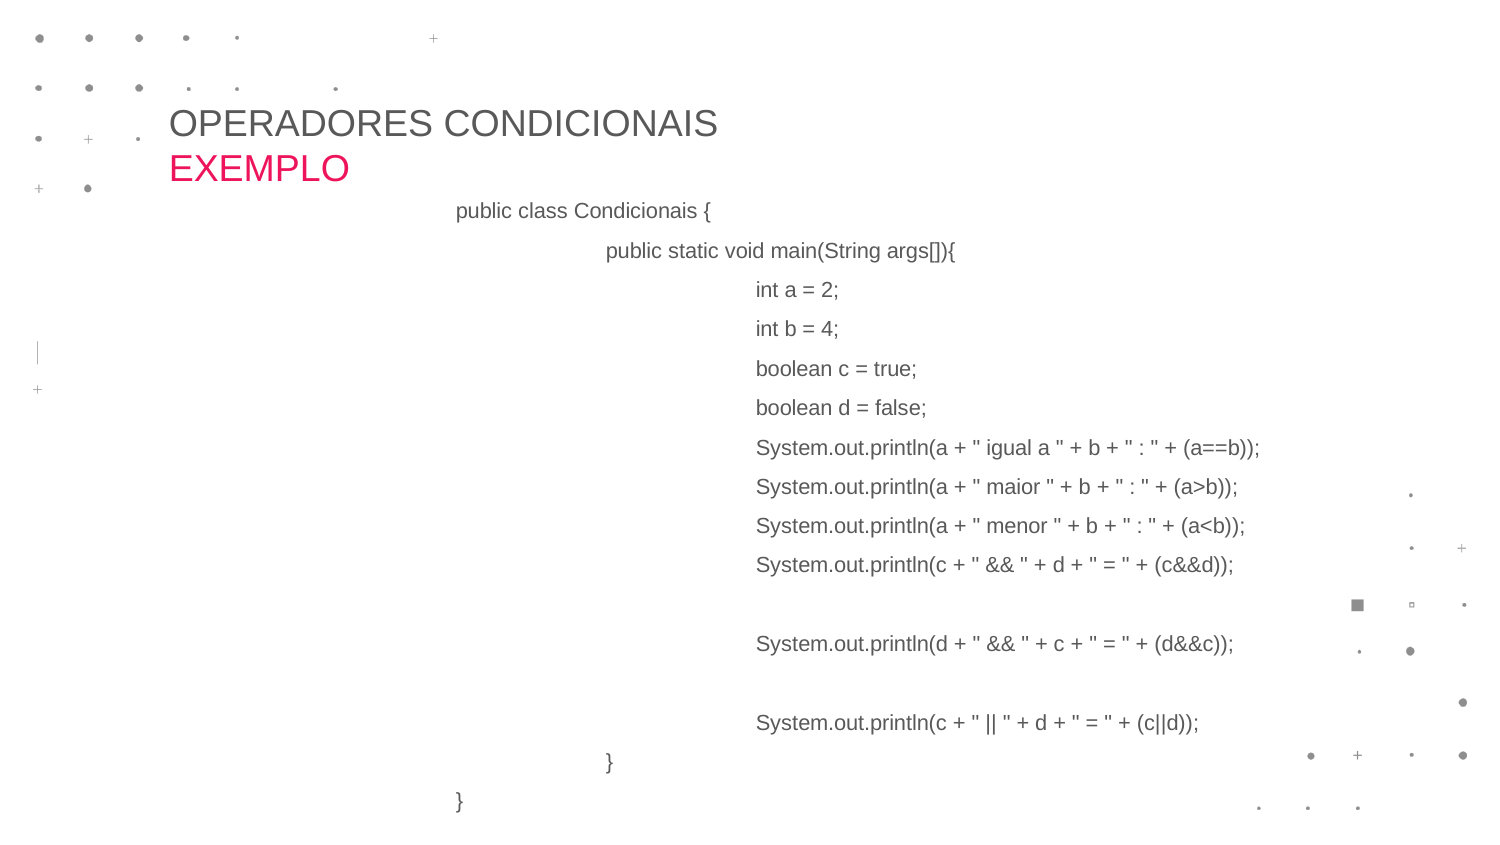

OPERADORES CONDICIONAIS EXEMPLO
public class Condicionais {
	public static void main(String args[]){
		int a = 2;
		int b = 4;
		boolean c = true;
		boolean d = false;
		System.out.println(a + " igual a " + b + " : " + (a==b));
		System.out.println(a + " maior " + b + " : " + (a>b));
		System.out.println(a + " menor " + b + " : " + (a<b));
		System.out.println(c + " && " + d + " = " + (c&&d));
		System.out.println(d + " && " + c + " = " + (d&&c));
		System.out.println(c + " || " + d + " = " + (c||d));
	}
}